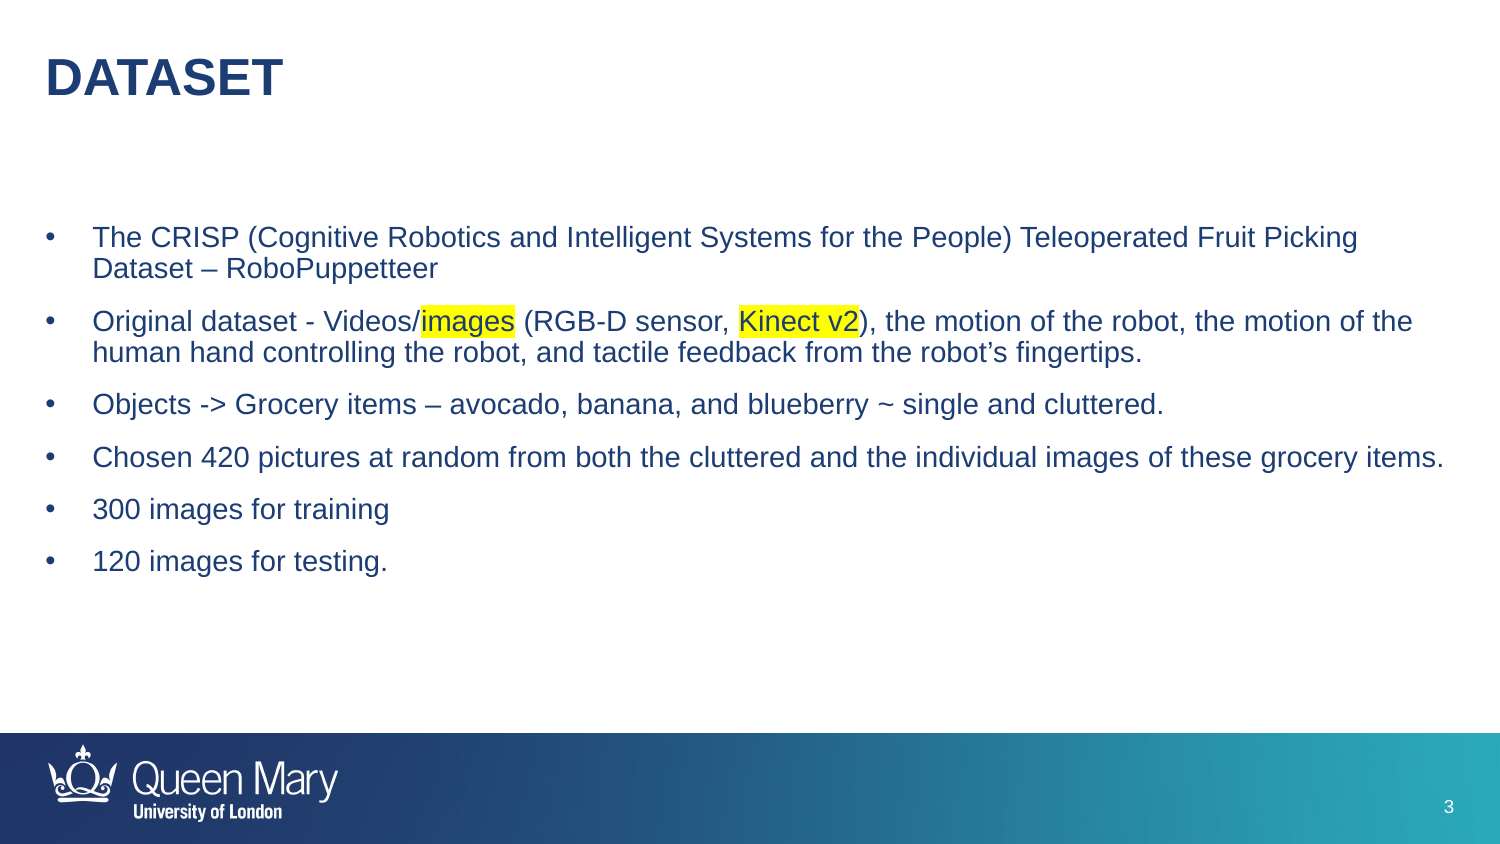

DATASET
The CRISP (Cognitive Robotics and Intelligent Systems for the People) Teleoperated Fruit Picking Dataset – RoboPuppetteer
Original dataset - Videos/images (RGB-D sensor, Kinect v2), the motion of the robot, the motion of the human hand controlling the robot, and tactile feedback from the robot’s fingertips.
Objects -> Grocery items – avocado, banana, and blueberry ~ single and cluttered.
Chosen 420 pictures at random from both the cluttered and the individual images of these grocery items.
300 images for training
120 images for testing.